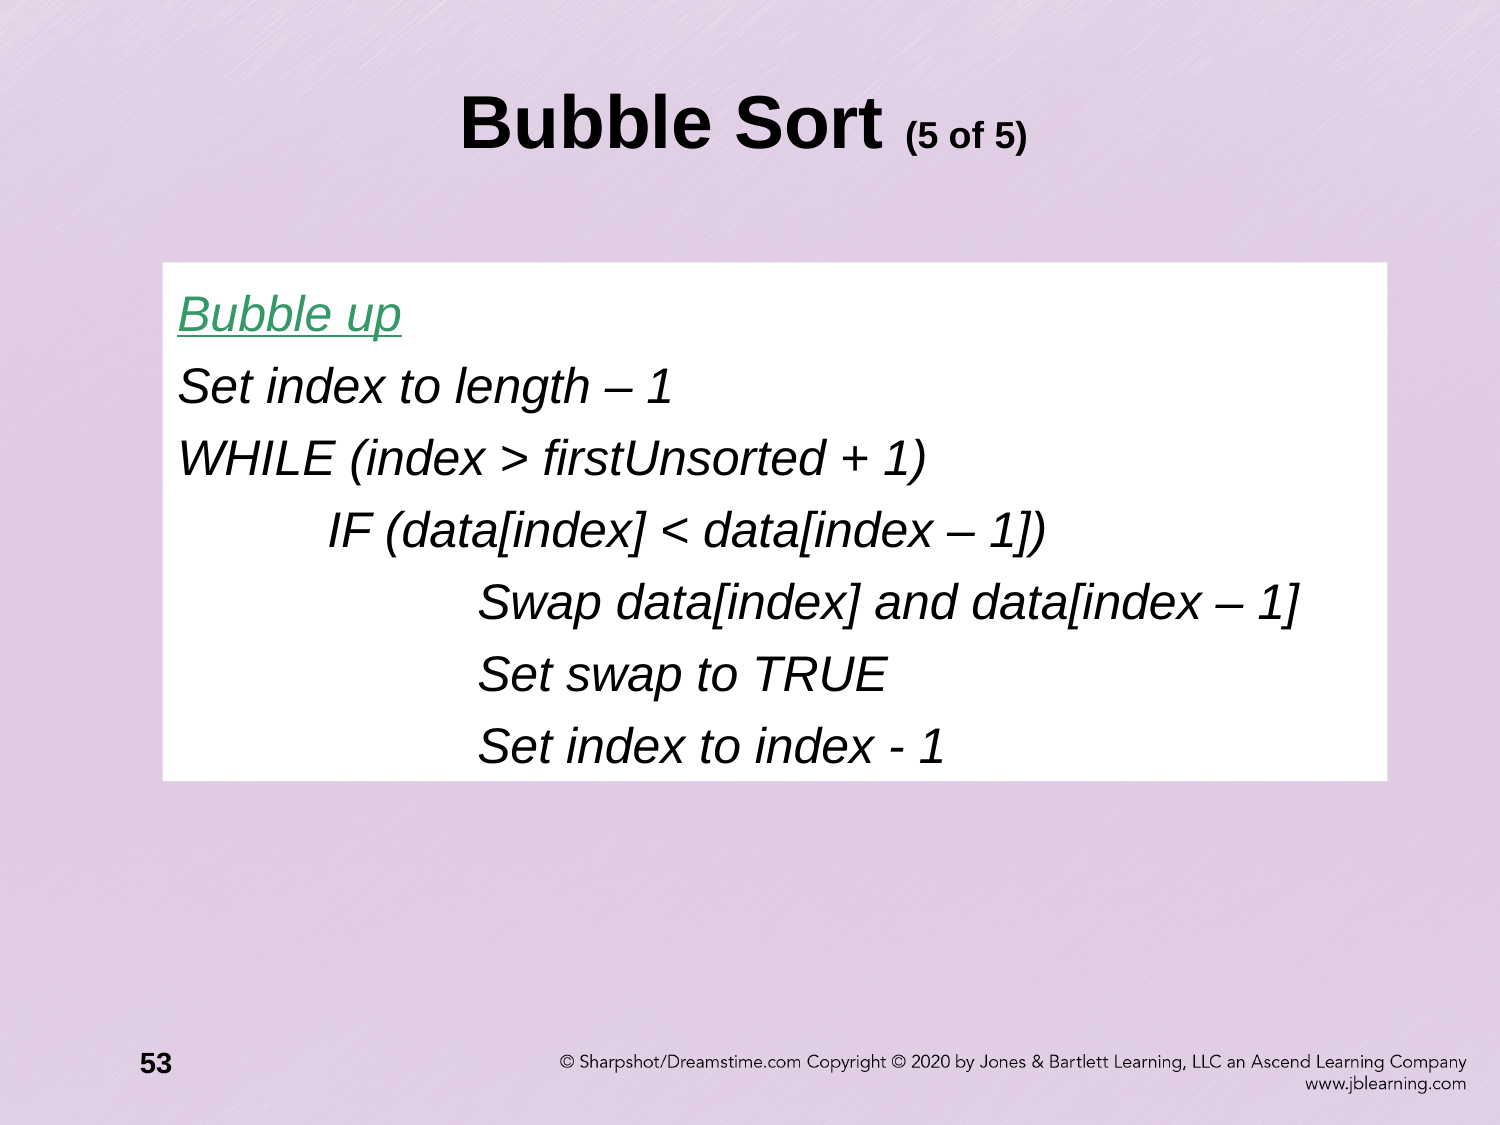

Bubble Sort (5 of 5)
Bubble up
Set index to length – 1
WHILE (index > firstUnsorted + 1)
  	IF (data[index] < data[index – 1])
        		Swap data[index] and data[index – 1]
        		Set swap to TRUE
		Set index to index - 1
53